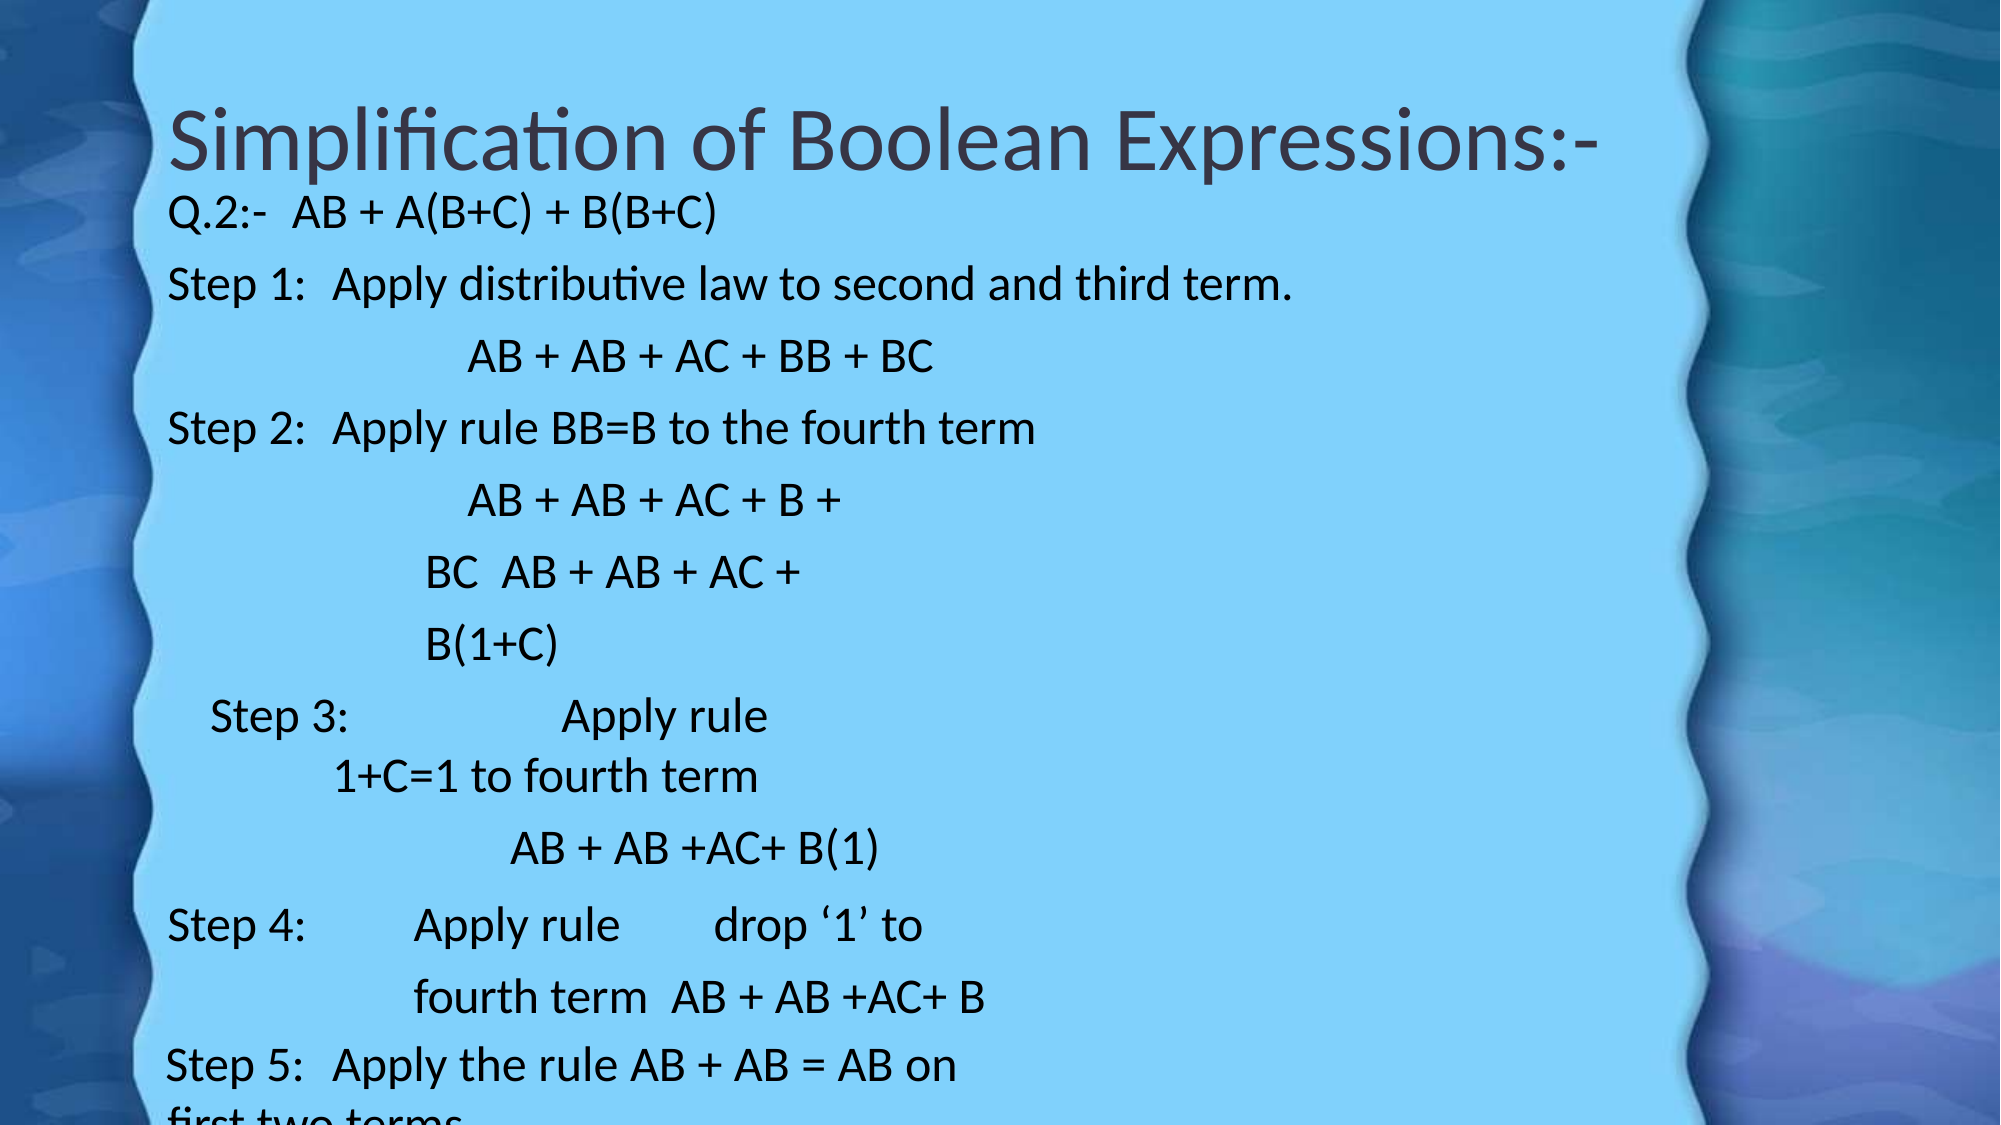

# Simplification of Boolean Expressions:-
Q.2:-	AB + A(B+C) + B(B+C)
Step 1:	Apply distributive law to second and third term.
AB + AB + AC + BB + BC
Step 2:	Apply rule BB=B to the fourth term
AB + AB + AC + B + BC  AB + AB + AC + B(1+C)
Step 3:	Apply rule	1+C=1 to fourth term
AB + AB +AC+ B(1)
Step 4:	Apply rule	drop ‘1’ to fourth term  AB + AB +AC+ B
Step 5:	Apply the rule AB + AB = AB on first two terms
AB +AC+ B  AB+B+AC